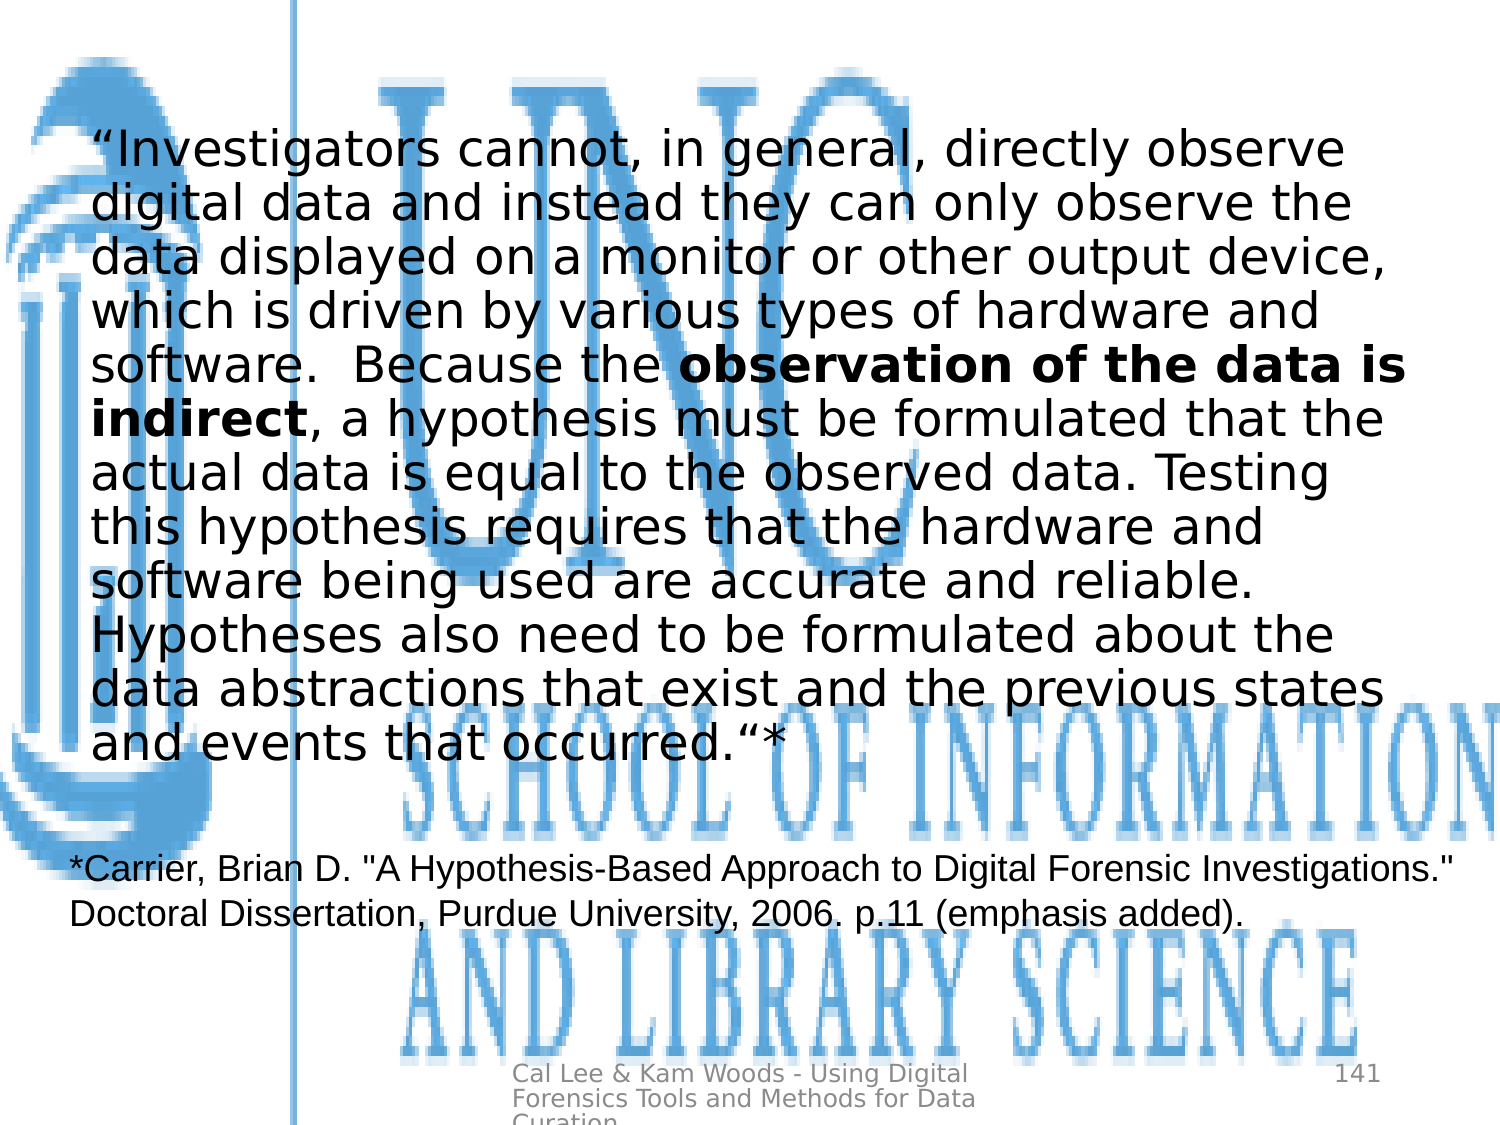

# “Investigators cannot, in general, directly observe digital data and instead they can only observe the data displayed on a monitor or other output device, which is driven by various types of hardware and software.  Because the observation of the data is indirect, a hypothesis must be formulated that the actual data is equal to the observed data. Testing this hypothesis requires that the hardware and software being used are accurate and reliable. Hypotheses also need to be formulated about the data abstractions that exist and the previous states and events that occurred.“*
*Carrier, Brian D. "A Hypothesis-Based Approach to Digital Forensic Investigations." Doctoral Dissertation, Purdue University, 2006. p.11 (emphasis added).
Cal Lee & Kam Woods - Using Digital Forensics Tools and Methods for Data Curation
141